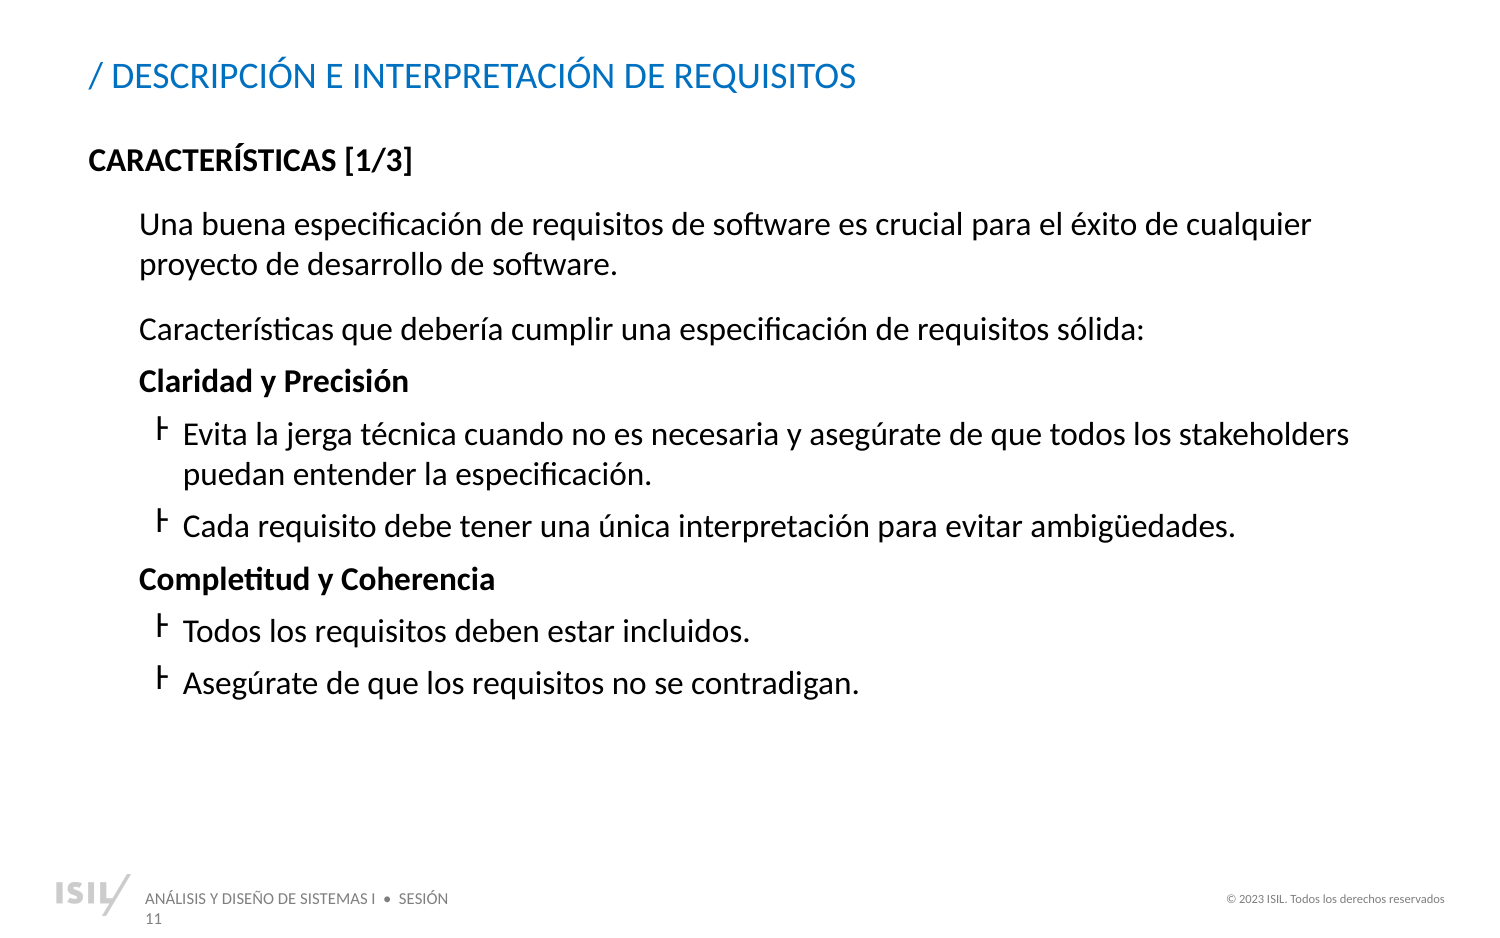

/ DESCRIPCIÓN E INTERPRETACIÓN DE REQUISITOS
CARACTERÍSTICAS [1/3]
Una buena especificación de requisitos de software es crucial para el éxito de cualquier proyecto de desarrollo de software.
Características que debería cumplir una especificación de requisitos sólida:
Claridad y Precisión
Evita la jerga técnica cuando no es necesaria y asegúrate de que todos los stakeholders puedan entender la especificación.
Cada requisito debe tener una única interpretación para evitar ambigüedades.
Completitud y Coherencia
Todos los requisitos deben estar incluidos.
Asegúrate de que los requisitos no se contradigan.